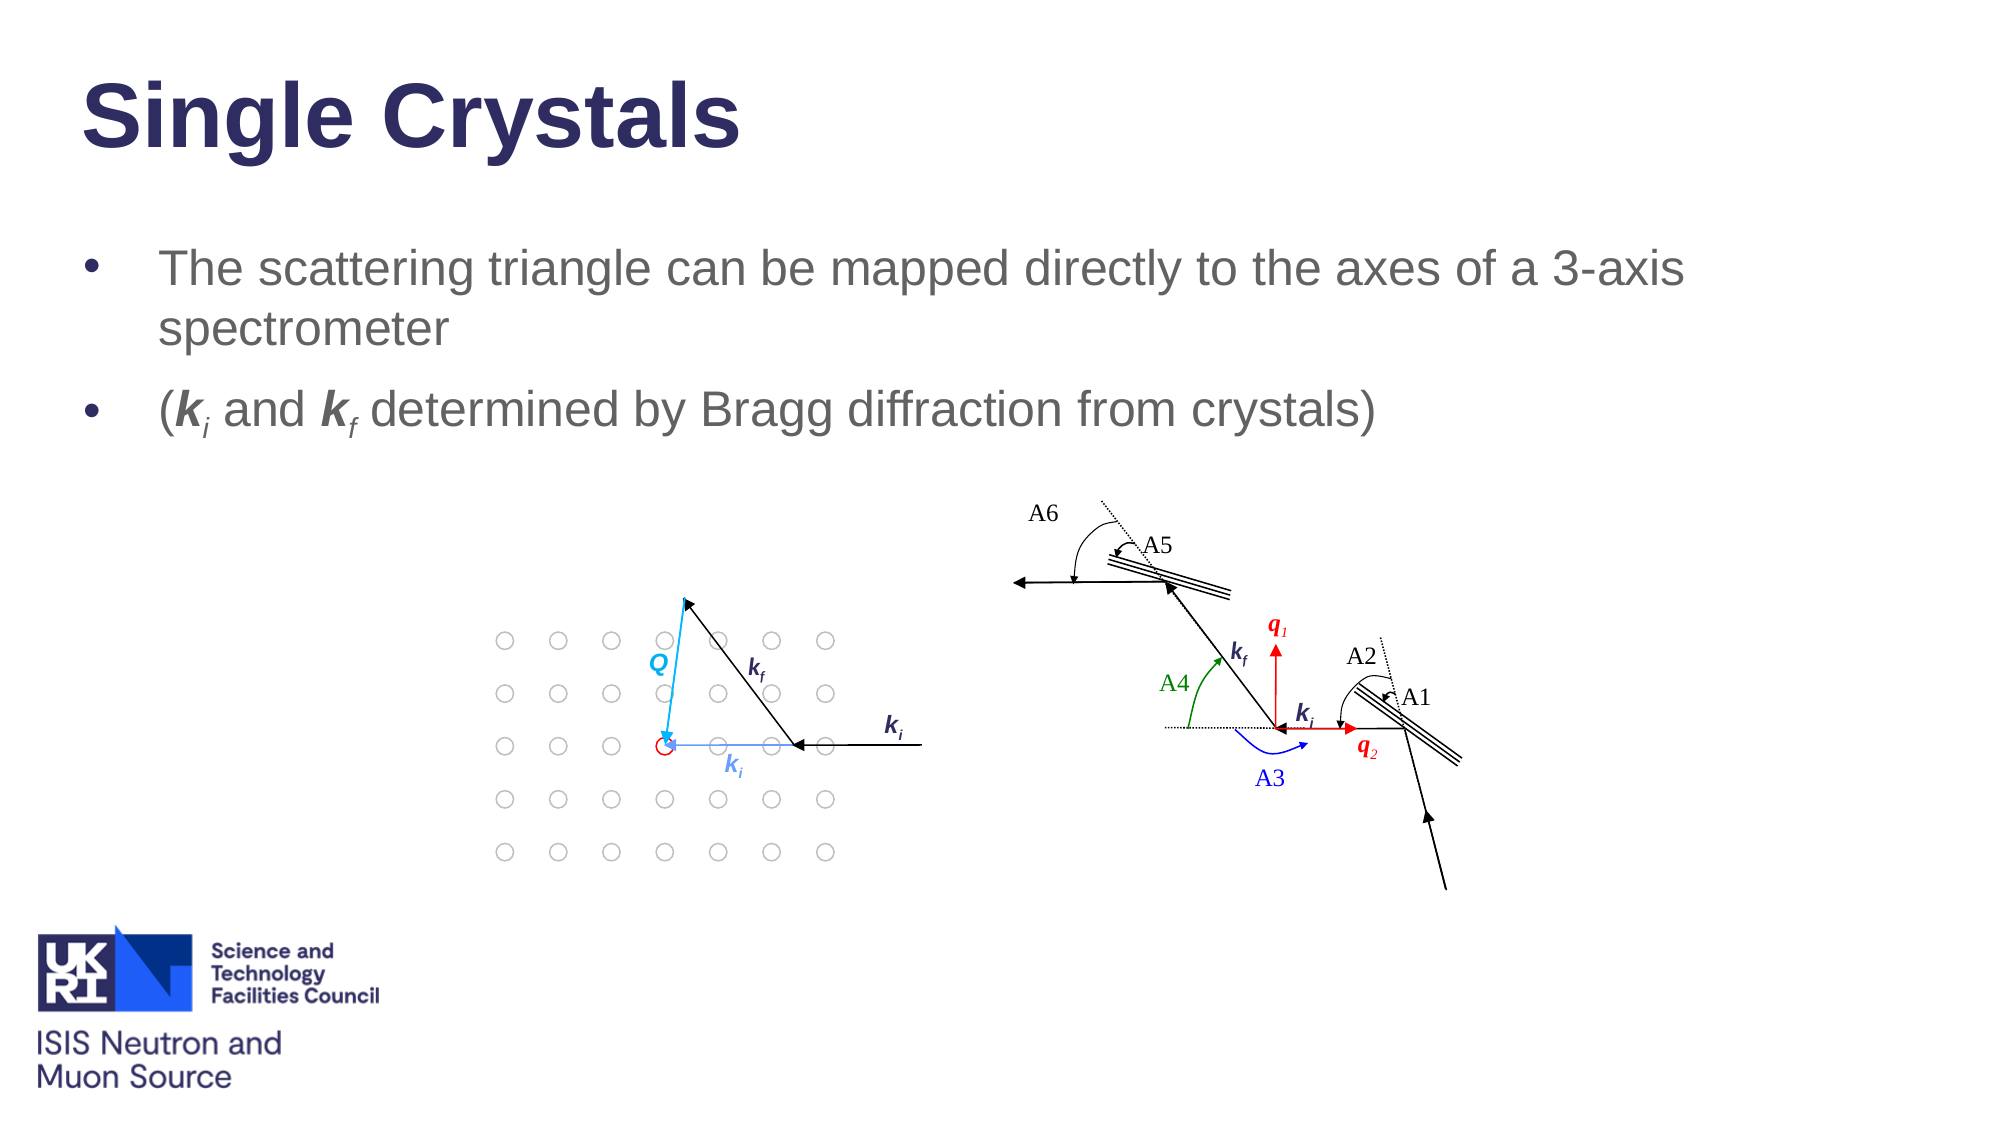

# Single Crystals
The scattering triangle can be mapped directly to the axes of a 3-axis spectrometer
(ki and kf determined by Bragg diffraction from crystals)

A6

A5

q1
kf
A2

A4

A1

ki

q2

A3

Q
kf

ki
ki